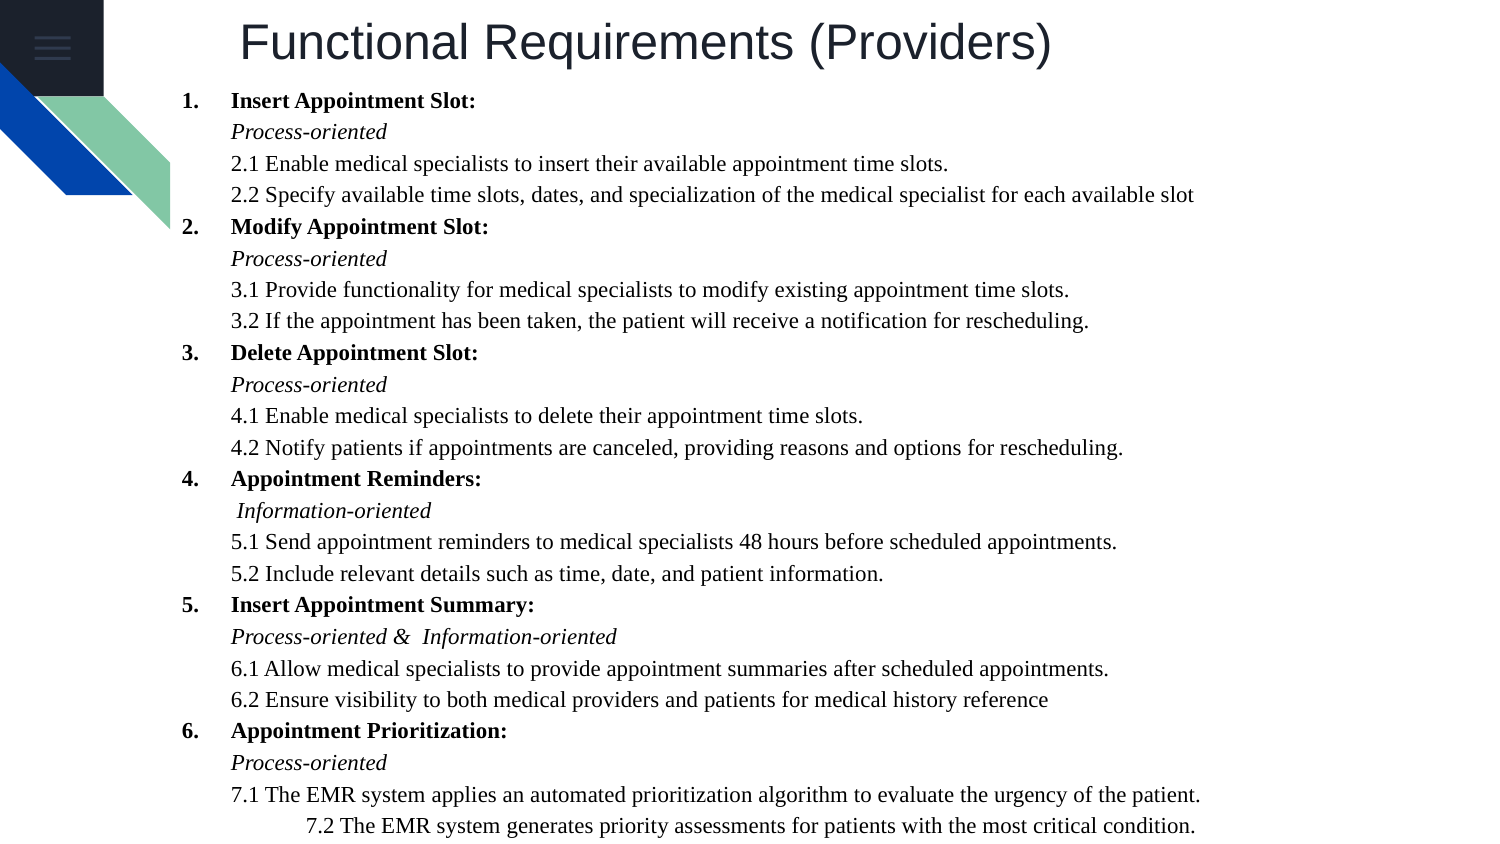

# Functional Requirements (Providers)

Insert Appointment Slot:
Process-oriented
2.1 Enable medical specialists to insert their available appointment time slots.
2.2 Specify available time slots, dates, and specialization of the medical specialist for each available slot
Modify Appointment Slot:
Process-oriented
3.1 Provide functionality for medical specialists to modify existing appointment time slots.
3.2 If the appointment has been taken, the patient will receive a notification for rescheduling.
Delete Appointment Slot:
Process-oriented
4.1 Enable medical specialists to delete their appointment time slots.
4.2 Notify patients if appointments are canceled, providing reasons and options for rescheduling.
Appointment Reminders:
 Information-oriented
5.1 Send appointment reminders to medical specialists 48 hours before scheduled appointments.
5.2 Include relevant details such as time, date, and patient information.
Insert Appointment Summary:
Process-oriented &  Information-oriented
6.1 Allow medical specialists to provide appointment summaries after scheduled appointments.
6.2 Ensure visibility to both medical providers and patients for medical history reference
Appointment Prioritization:
Process-oriented
7.1 The EMR system applies an automated prioritization algorithm to evaluate the urgency of the patient.
 	7.2 The EMR system generates priority assessments for patients with the most critical condition.